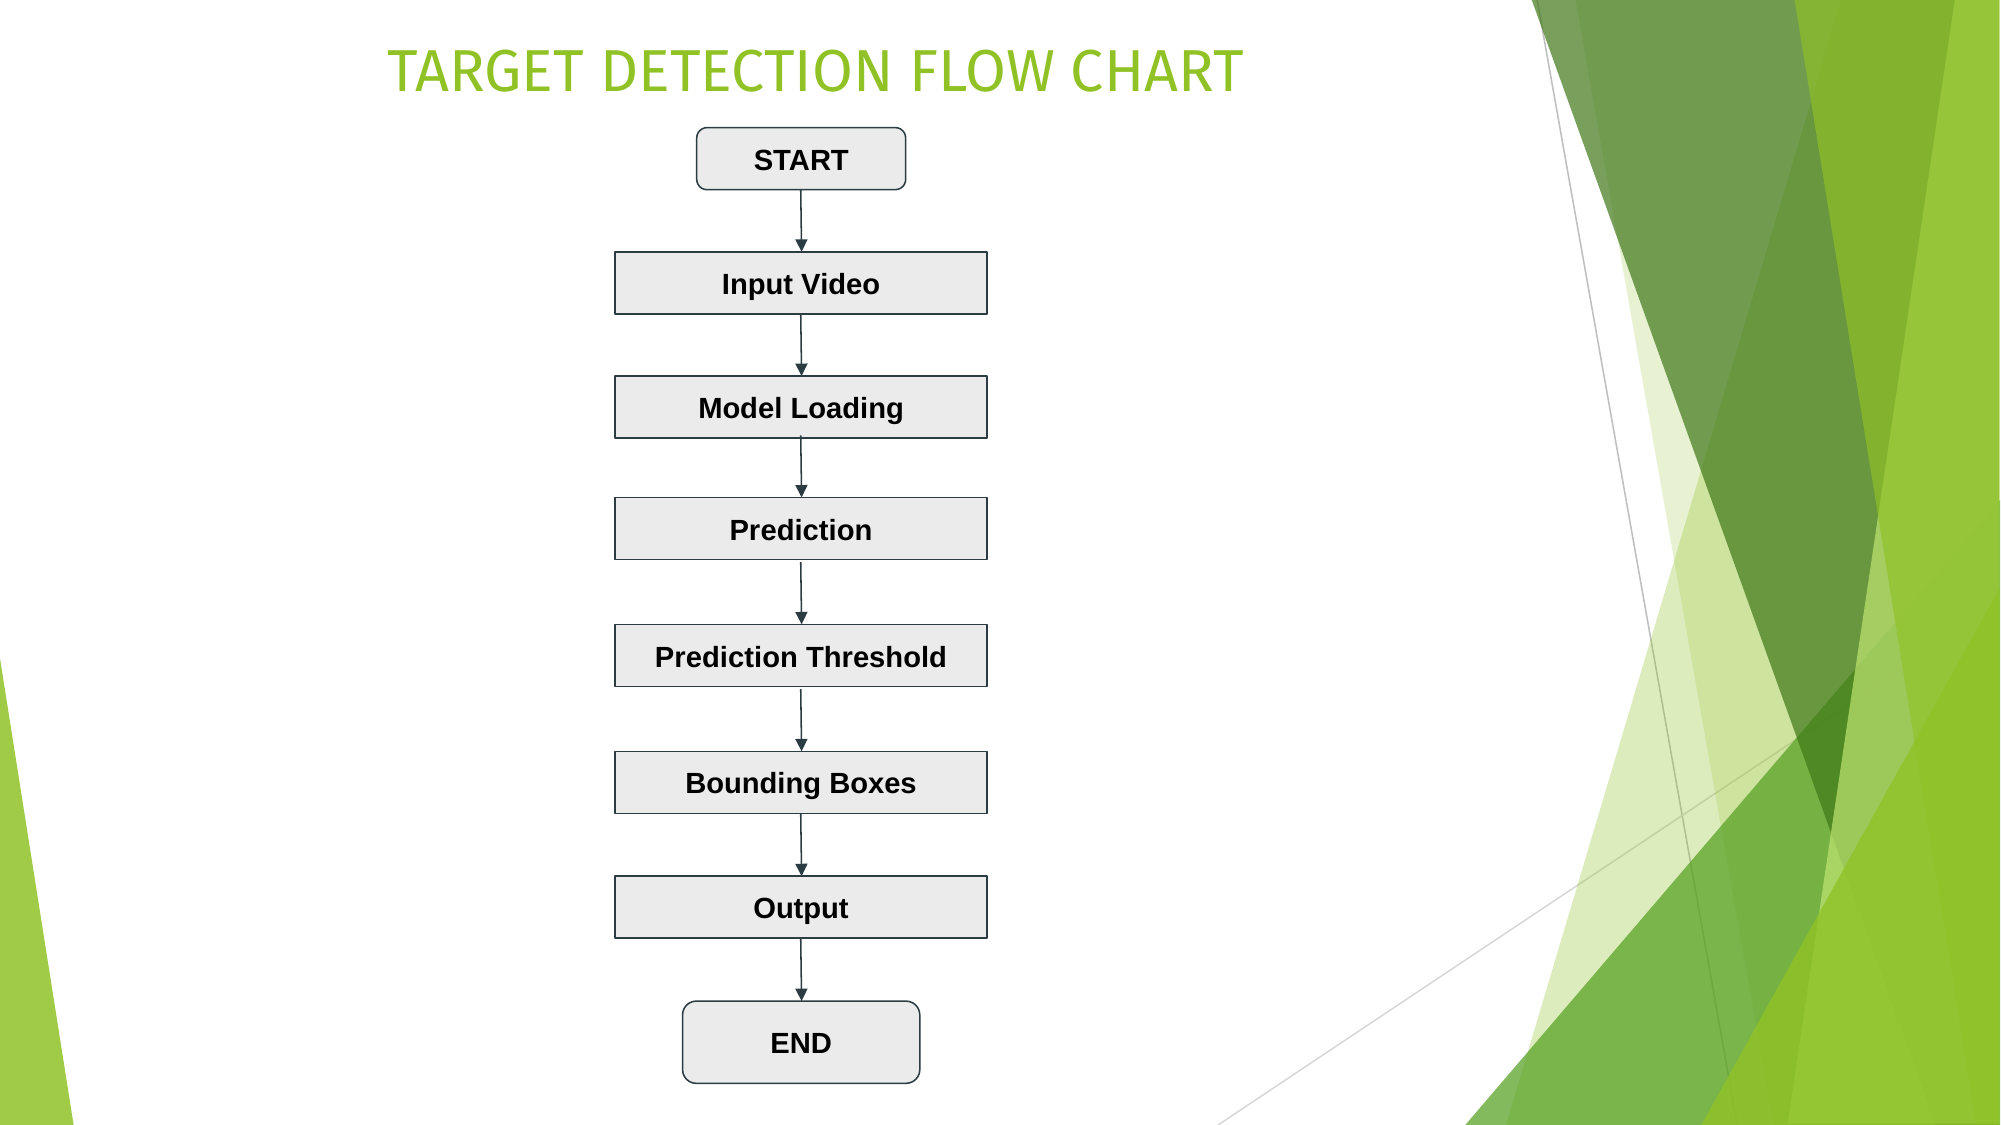

# TARGET DETECTION FLOW CHART
START
Input Video
Model Loading
Prediction
Prediction Threshold
Bounding Boxes
Output
END